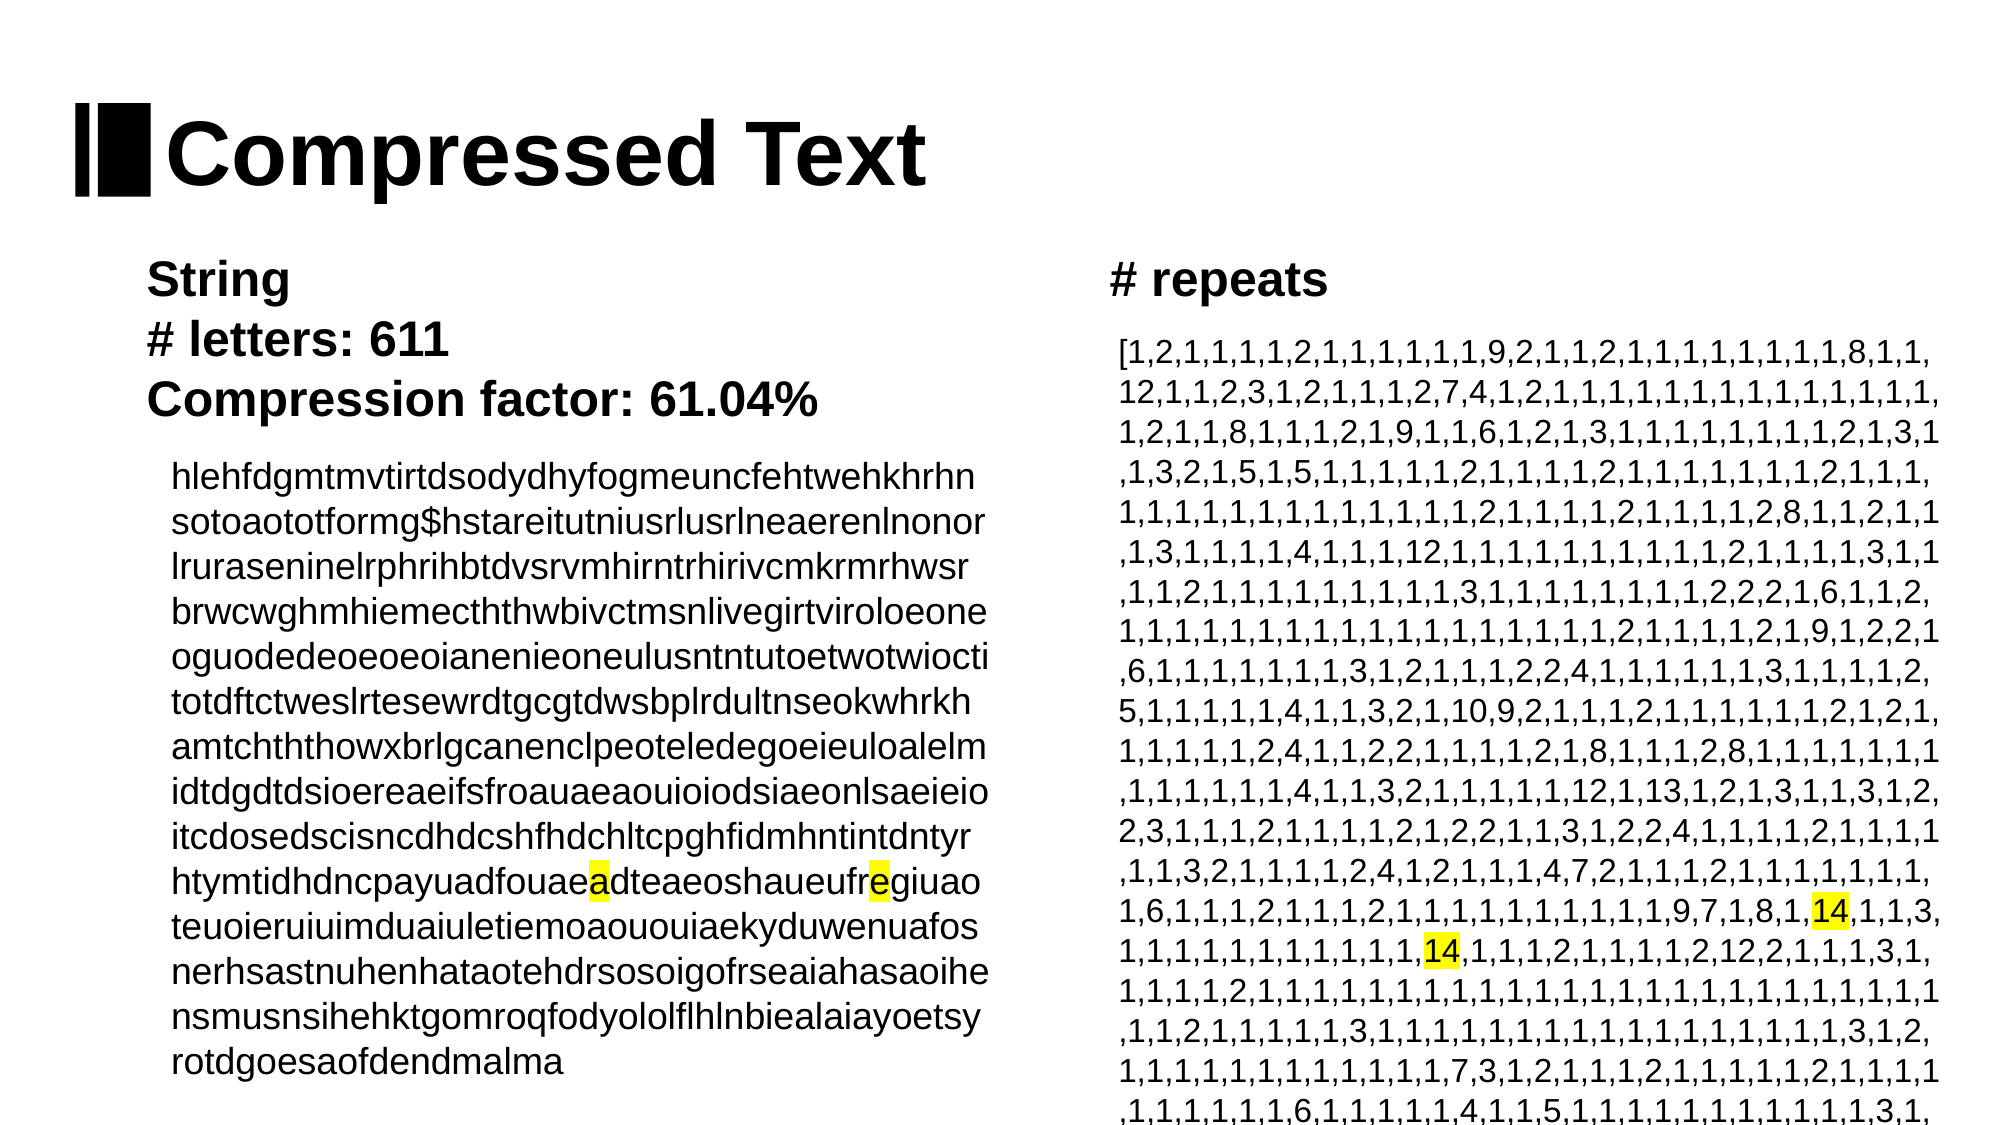

Compressed Text

String
# letters: 611
Compression factor: 61.04%

# repeats
[1,2,1,1,1,1,2,1,1,1,1,1,1,9,2,1,1,2,1,1,1,1,1,1,1,1,8,1,1,12,1,1,2,3,1,2,1,1,1,2,7,4,1,2,1,1,1,1,1,1,1,1,1,1,1,1,1,1,1,2,1,1,8,1,1,1,2,1,9,1,1,6,1,2,1,3,1,1,1,1,1,1,1,1,2,1,3,1,1,3,2,1,5,1,5,1,1,1,1,1,2,1,1,1,1,2,1,1,1,1,1,1,1,2,1,1,1,1,1,1,1,1,1,1,1,1,1,1,1,1,2,1,1,1,1,2,1,1,1,1,2,8,1,1,2,1,1,1,3,1,1,1,1,4,1,1,1,12,1,1,1,1,1,1,1,1,1,1,2,1,1,1,1,3,1,1,1,1,2,1,1,1,1,1,1,1,1,1,3,1,1,1,1,1,1,1,1,2,2,2,1,6,1,1,2,1,1,1,1,1,1,1,1,1,1,1,1,1,1,1,1,1,1,2,1,1,1,1,2,1,9,1,2,2,1,6,1,1,1,1,1,1,1,3,1,2,1,1,1,2,2,4,1,1,1,1,1,1,3,1,1,1,1,2,5,1,1,1,1,1,4,1,1,3,2,1,10,9,2,1,1,1,2,1,1,1,1,1,1,2,1,2,1,1,1,1,1,1,2,4,1,1,2,2,1,1,1,1,2,1,8,1,1,1,2,8,1,1,1,1,1,1,1,1,1,1,1,1,1,4,1,1,3,2,1,1,1,1,1,12,1,13,1,2,1,3,1,1,3,1,2,2,3,1,1,1,2,1,1,1,1,2,1,2,2,1,1,3,1,2,2,4,1,1,1,1,2,1,1,1,1,1,1,3,2,1,1,1,1,2,4,1,2,1,1,1,4,7,2,1,1,1,2,1,1,1,1,1,1,1,1,6,1,1,1,2,1,1,1,2,1,1,1,1,1,1,1,1,1,1,9,7,1,8,1,14,1,1,3,1,1,1,1,1,1,1,1,1,1,1,14,1,1,1,2,1,1,1,1,2,12,2,1,1,1,3,1,1,1,1,1,2,1,1,1,1,1,1,1,1,1,1,1,1,1,1,1,1,1,1,1,1,1,1,1,1,1,1,1,2,1,1,1,1,1,3,1,1,1,1,1,1,1,1,1,1,1,1,1,1,1,1,1,3,1,2,1,1,1,1,1,1,1,1,1,1,1,1,7,3,1,2,1,1,1,2,1,1,1,1,1,2,1,1,1,1,1,1,1,1,1,1,6,1,1,1,1,1,4,1,1,5,1,1,1,1,1,1,1,1,1,1,1,3,1,1,4,1,1,2,1,1,2,1,1,1,1,1,1,1,1,1,1,3,1,1,1,1,1,1,1]
hlehfdgmtmvtirtdsodydhyfogmeuncfehtwehkhrhnsotoaototformg$hstareitutniusrlusrlneaerenlnonorlruraseninelrphrihbtdvsrvmhirntrhirivcmkrmrhwsrbrwcwghmhiemecththwbivctmsnlivegirtviroloeoneoguodedeoeoeoianenieoneulusntntutoetwotwioctitotdftctweslrtesewrdtgcgtdwsbplrdultnseokwhrkhamtchththowxbrlgcanenclpeoteledegoeieuloalelmidtdgdtdsioereaeifsfroauaeaouioiodsiaeonlsaeieioitcdosedscisncdhdcshfhdchltcpghfidmhntintdntyrhtymtidhdncpayuadfouaeadteaeoshaueufregiuaoteuoieruiuimduaiuletiemoaououiaekyduwenuafosnerhsastnuhenhataotehdrsosoigofrseaiahasaoihensmusnsihehktgomroqfodyololflhlnbiealaiayoetsyrotdgoesaofdendmalma